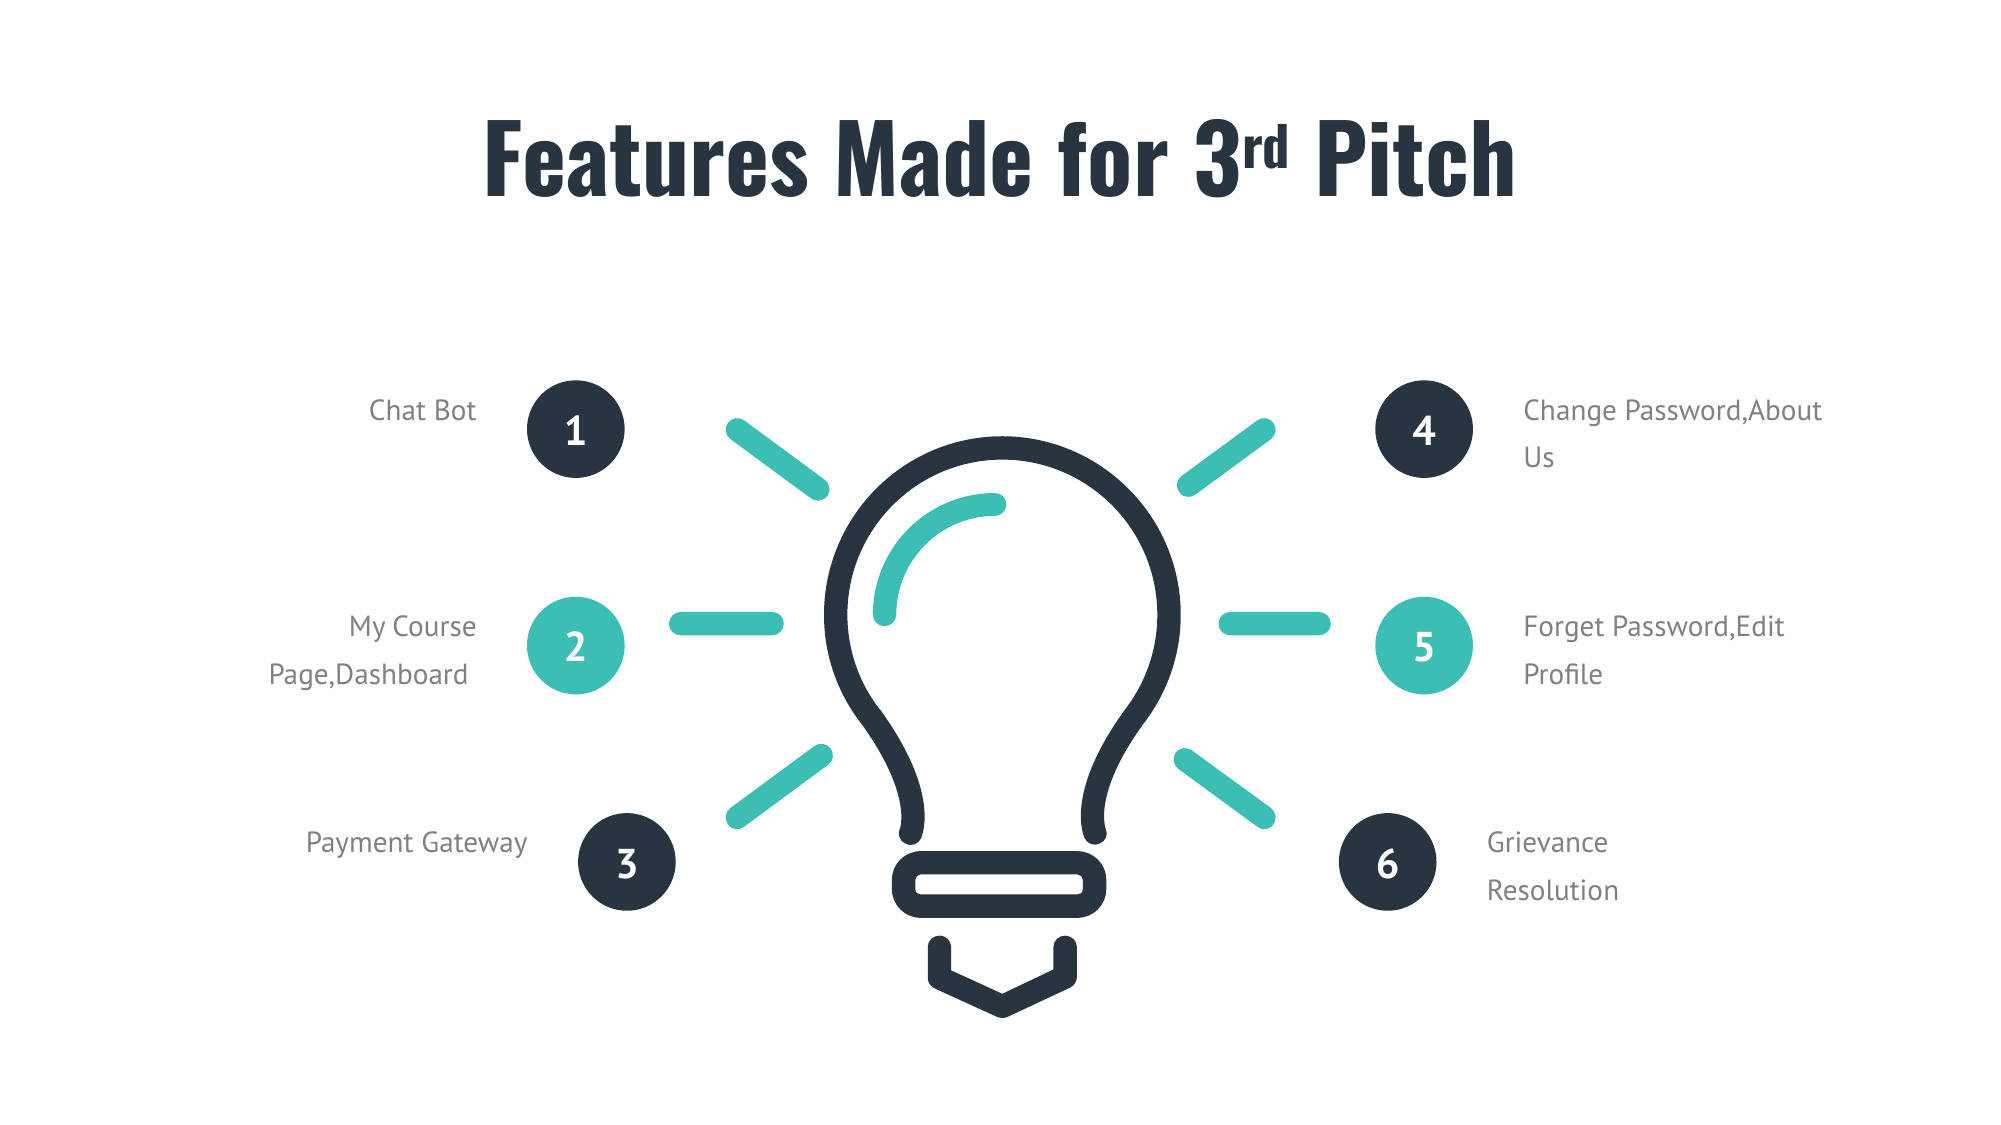

Features Made for 3rd Pitch
Chat Bot

1
Change Password,About Us

4

My Course Page,Dashboard

2
Forget Password,Edit Profile

5
Payment Gateway

3
Grievance Resolution

6